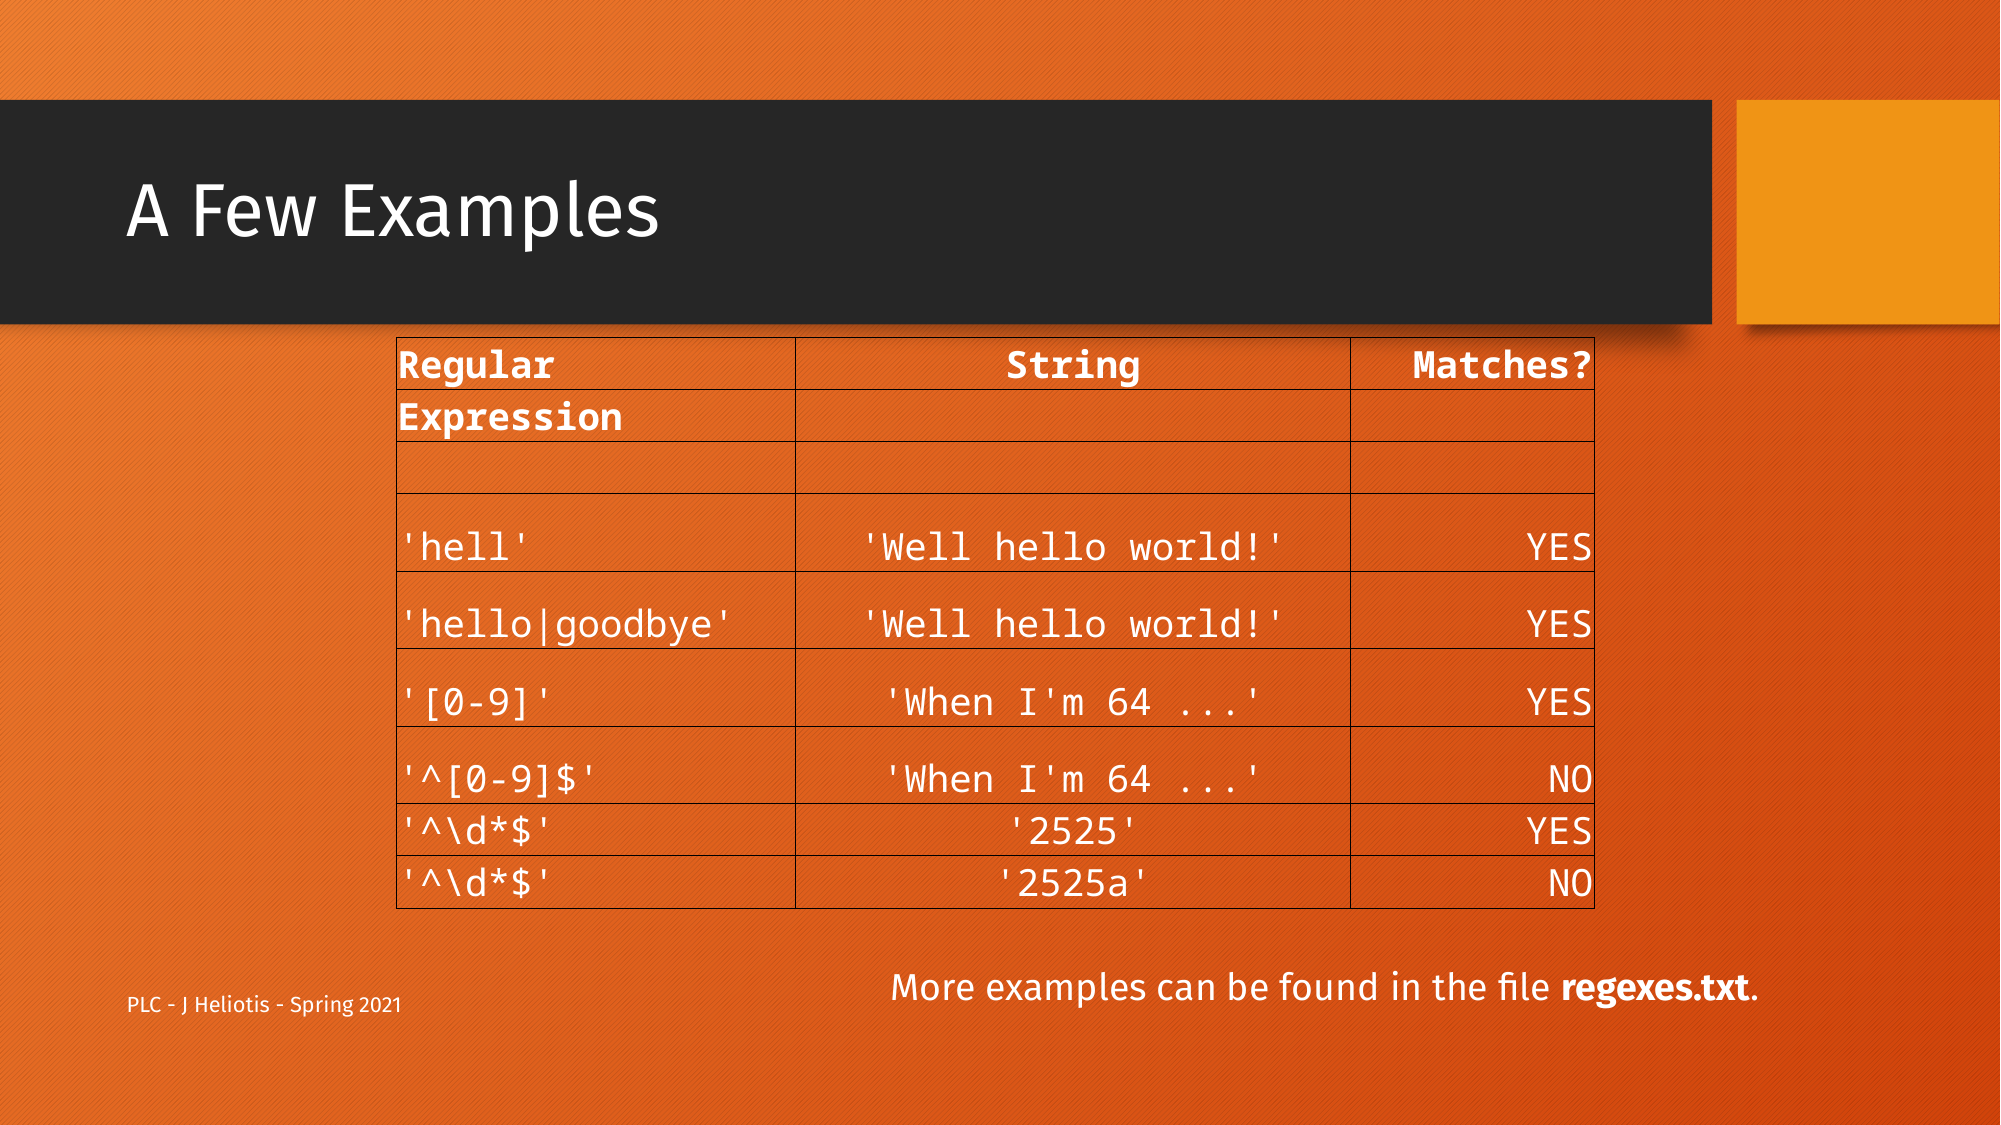

# A Few Examples
| Regular | String | Matches? |
| --- | --- | --- |
| Expression |  |  |
|  |  |  |
| 'hell' | 'Well hello world!' | YES |
| 'hello|goodbye' | 'Well hello world!' | YES |
| '[0-9]' | 'When I'm 64 ...' | YES |
| '^[0-9]$' | 'When I'm 64 ...' | NO |
| '^\d\*$' | '2525' | YES |
| '^\d\*$' | '2525a' | NO |
More examples can be found in the file regexes.txt.
PLC - J Heliotis - Spring 2021